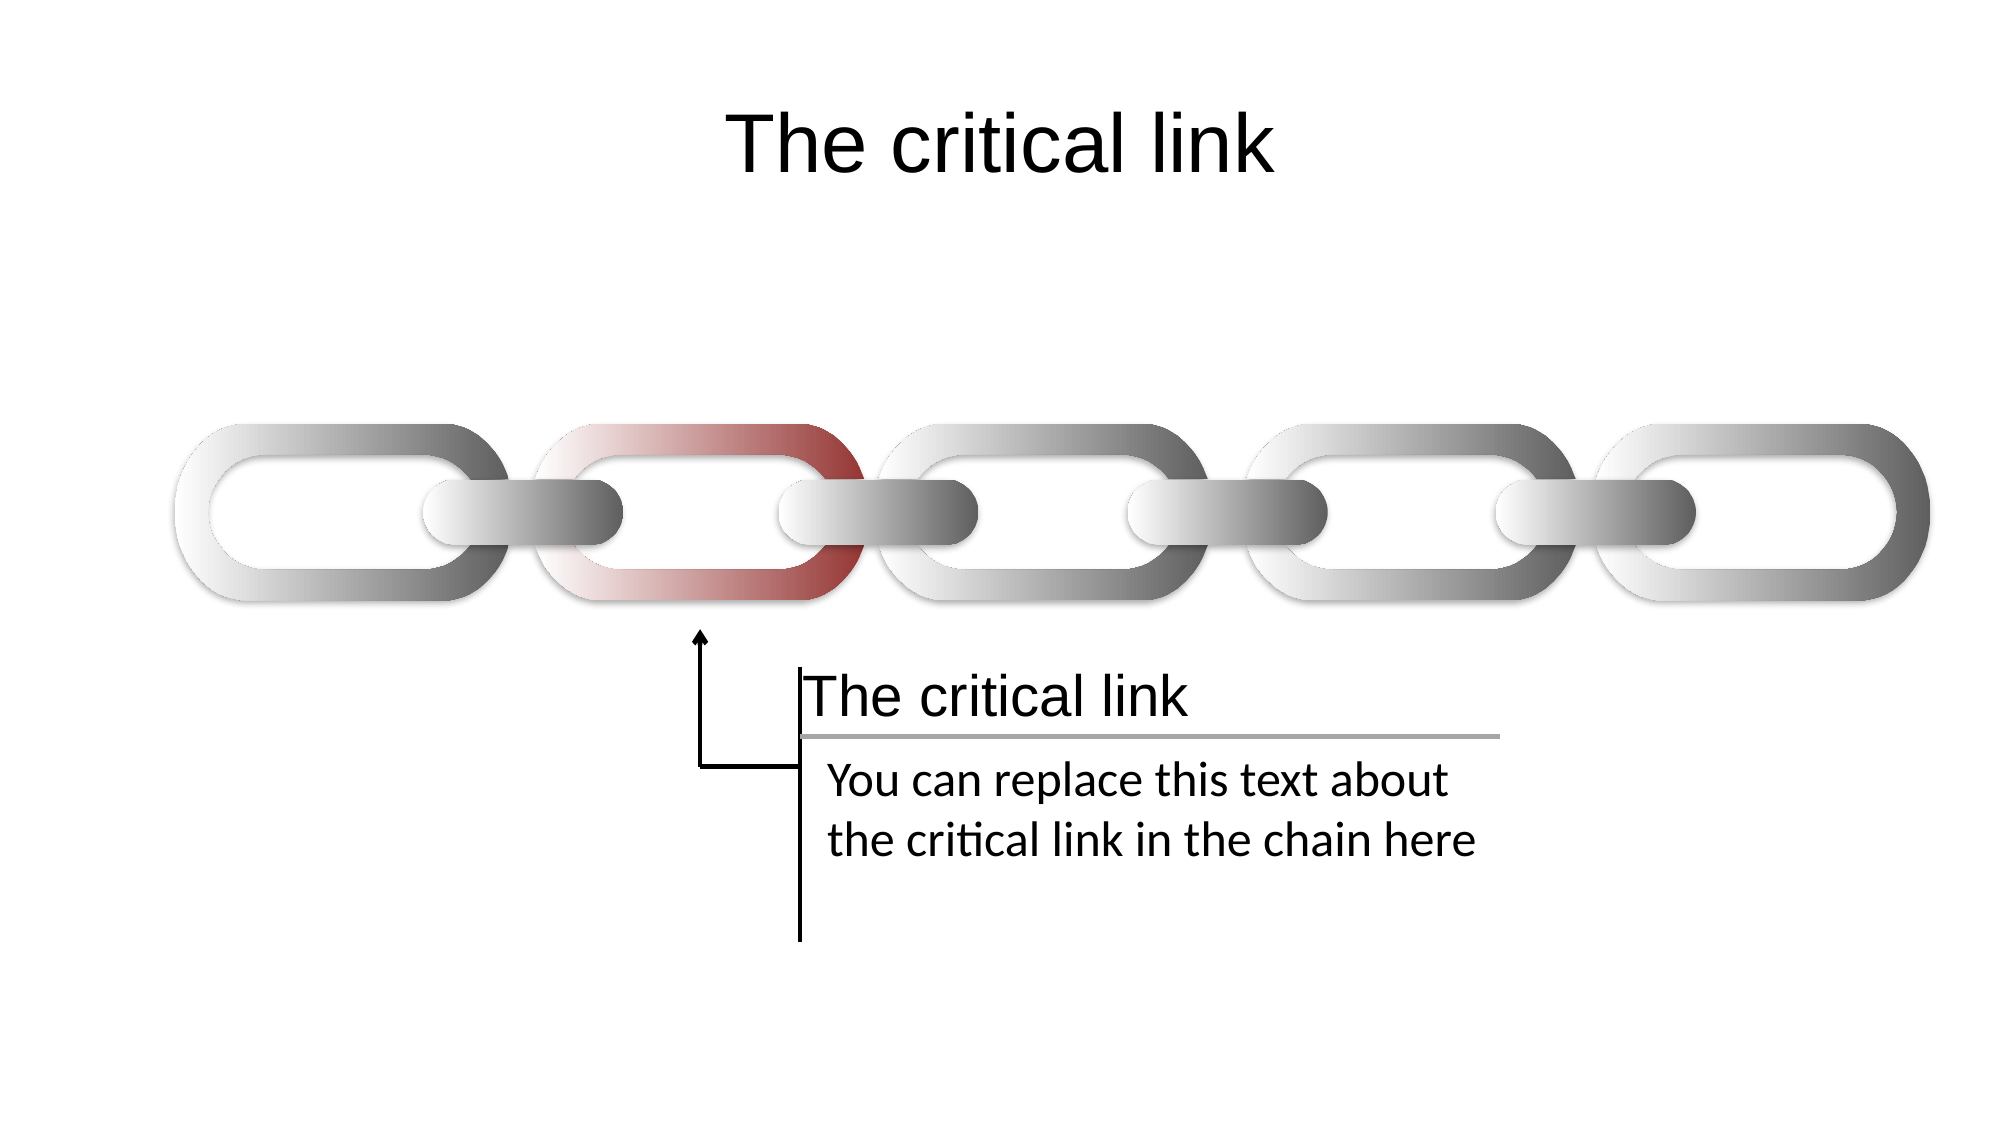

# The critical link

The critical link
You can replace this text about the critical link in the chain here